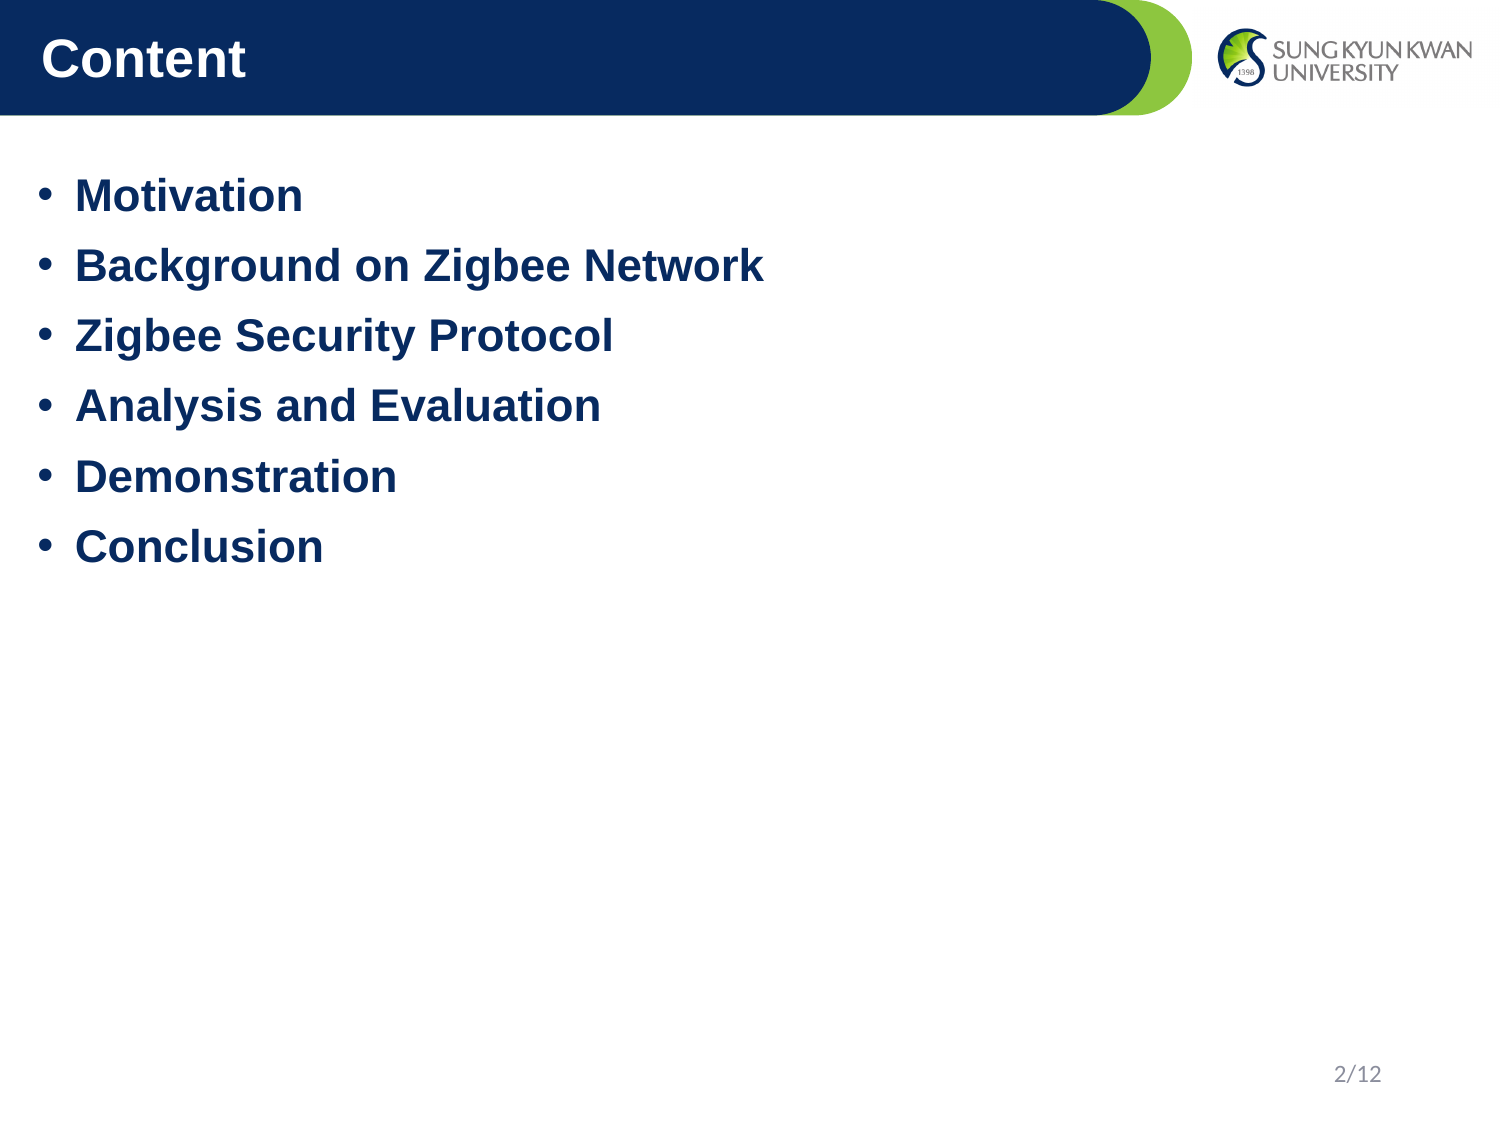

Content
Motivation
Background on Zigbee Network
Zigbee Security Protocol
Analysis and Evaluation
Demonstration
Conclusion
2